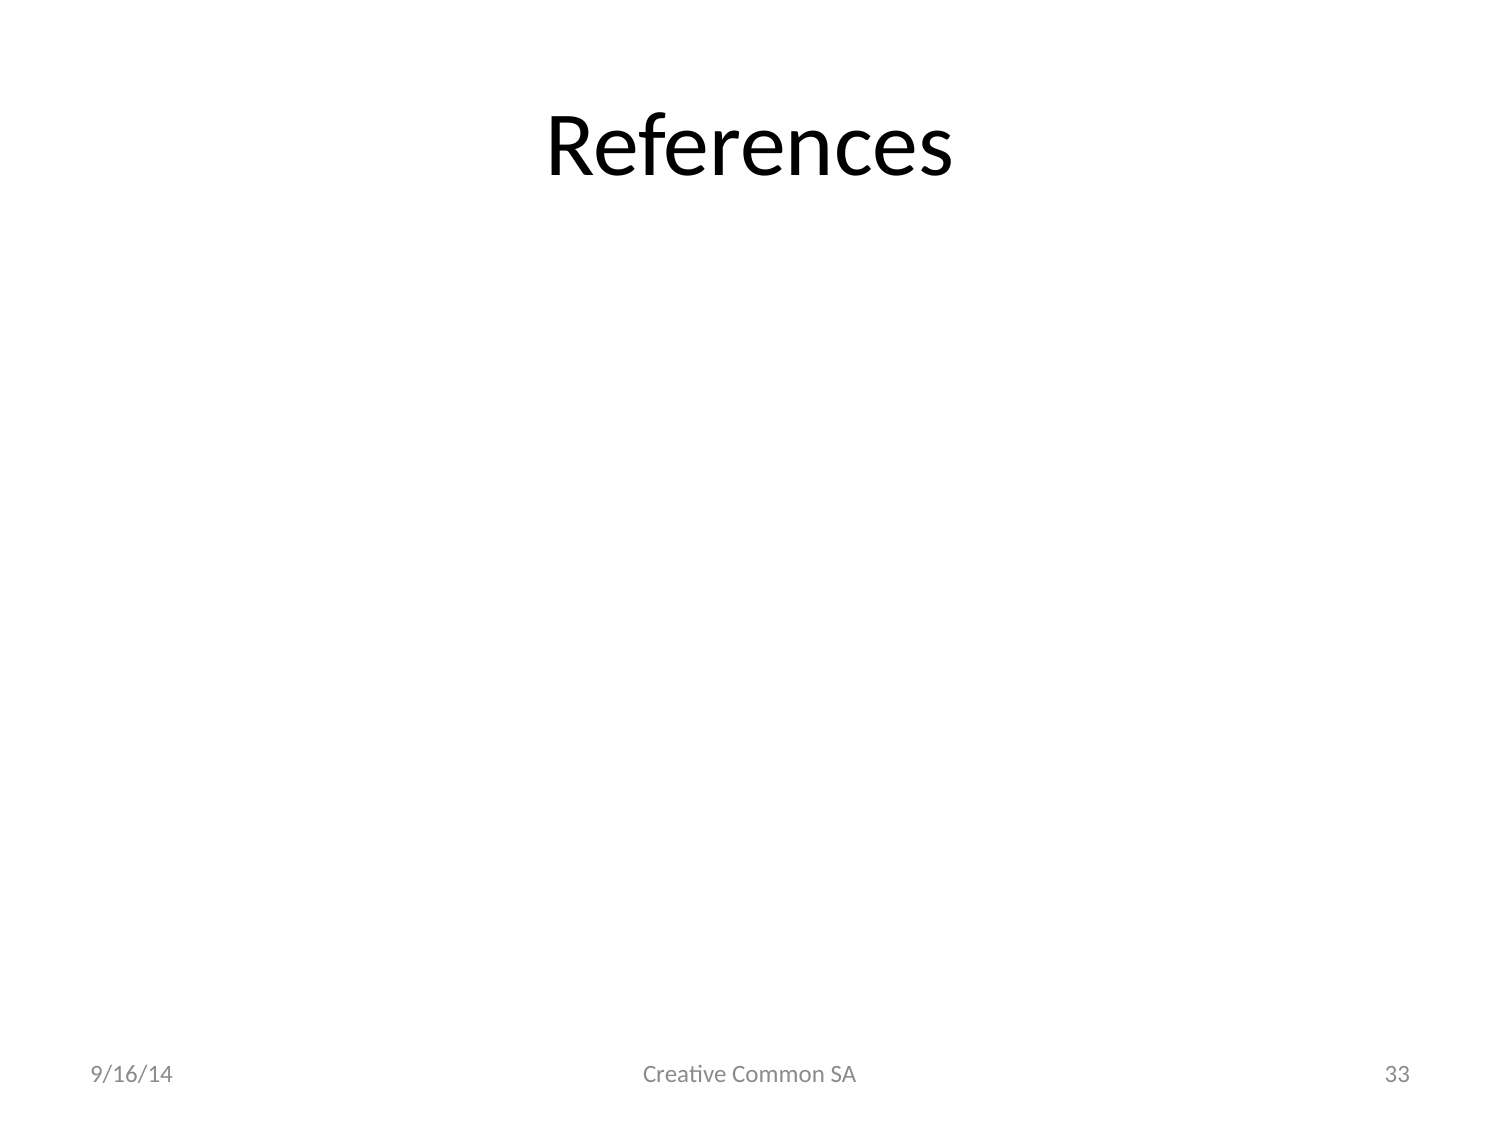

# References

9/16/14
Creative Common SA
33